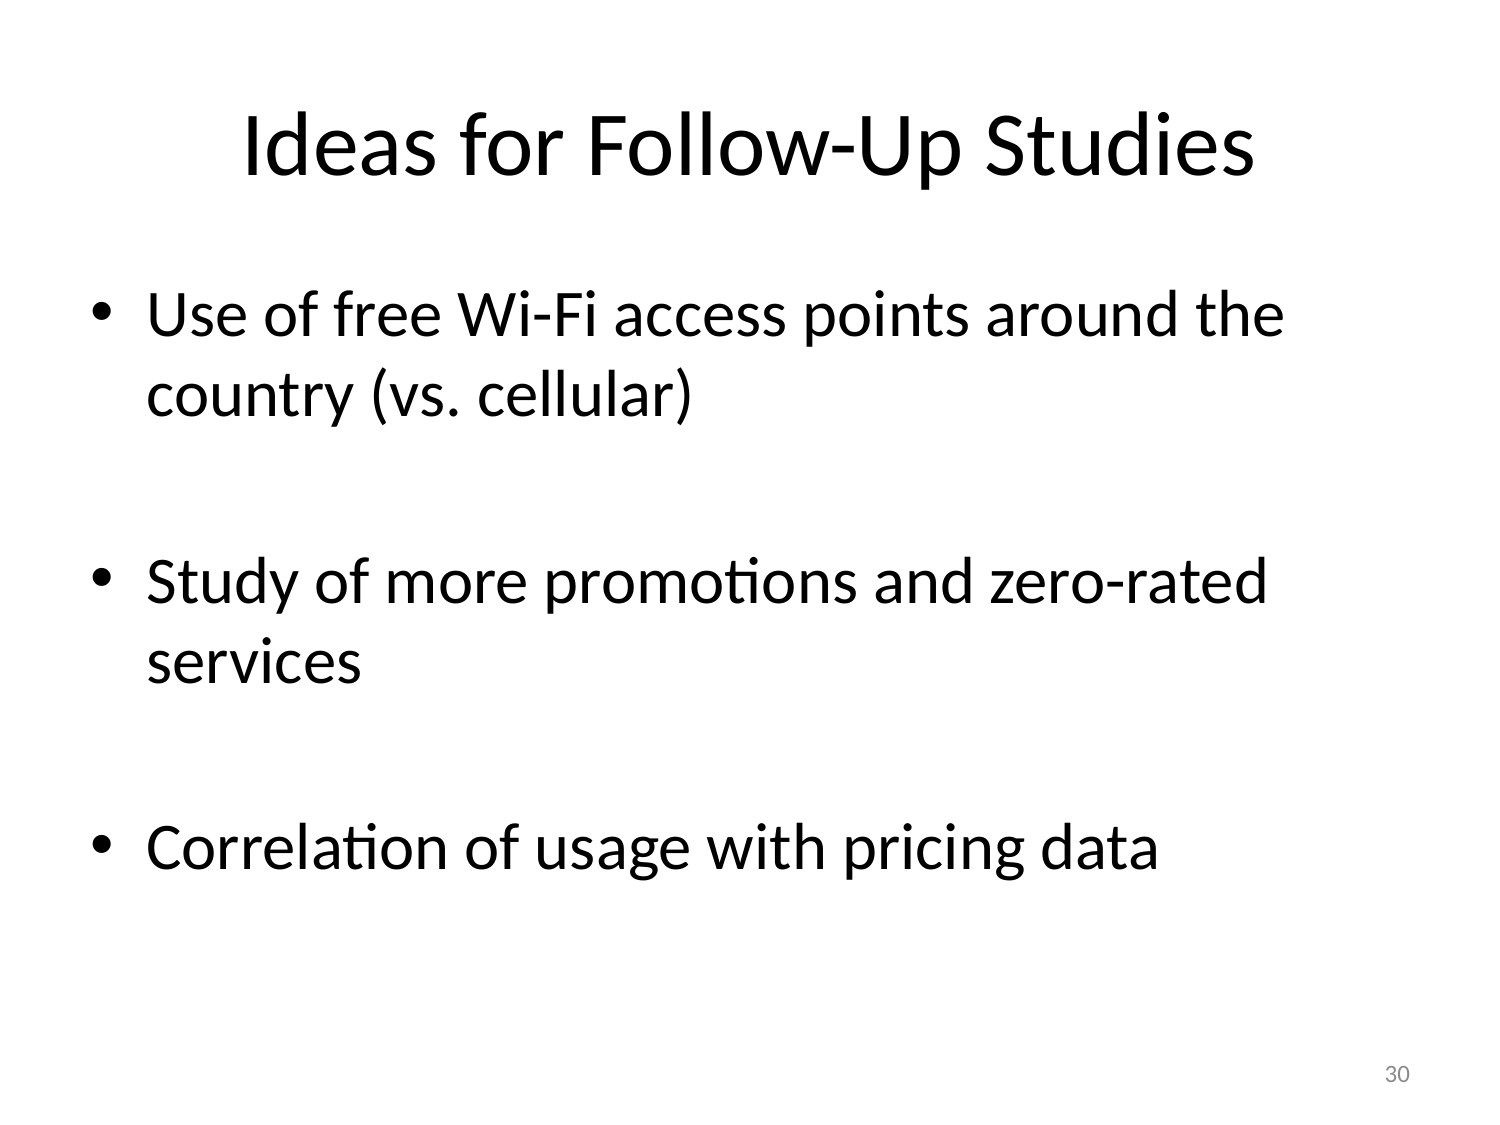

# Ideas for Follow-Up Studies
Use of free Wi-Fi access points around the country (vs. cellular)

Study of more promotions and zero-rated services

Correlation of usage with pricing data
30